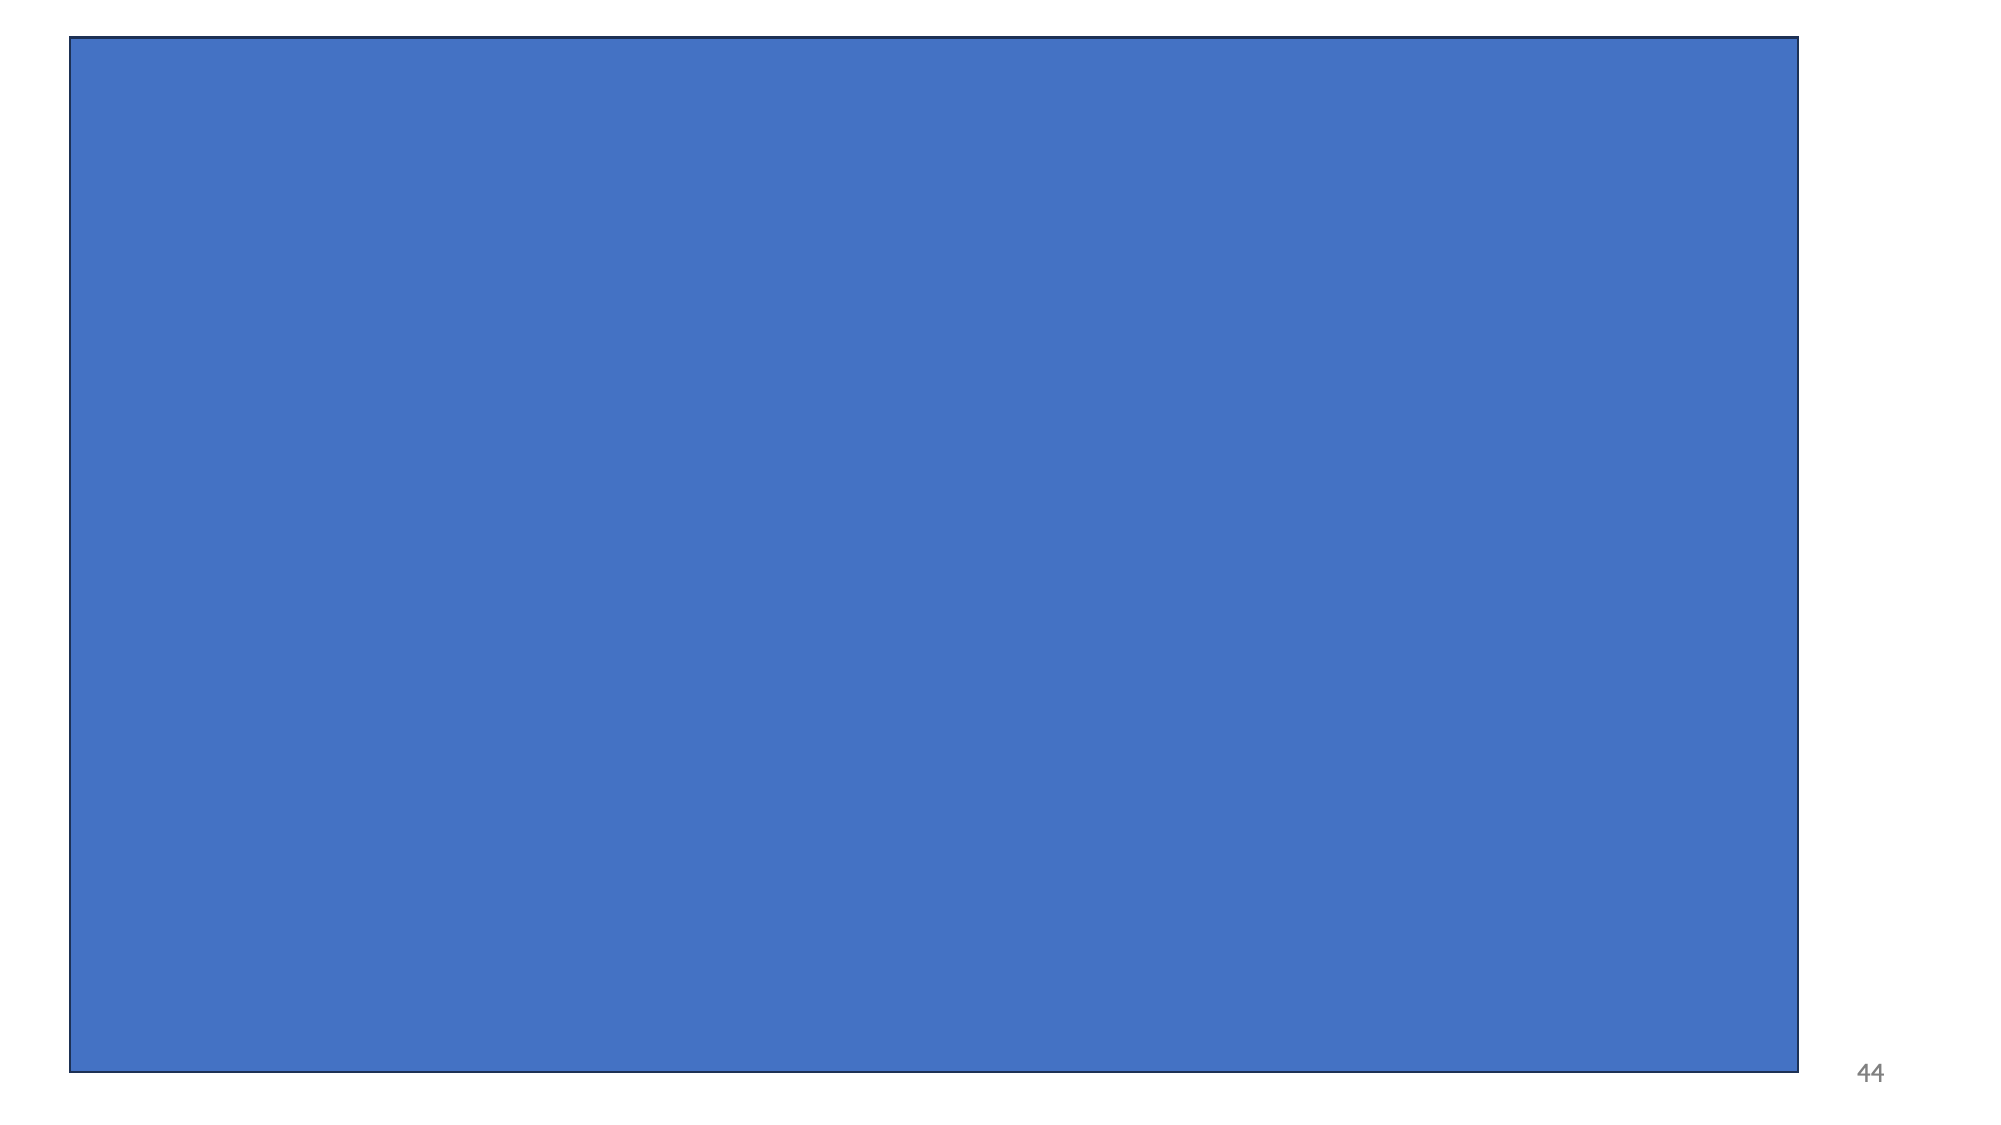

# Long-range CSMA is problematic
Long-range makes everything more challenging
Kilometers of range mean kilometers between devices

Detection of channel use is less reliable
Active research in clear channel assessment for LPWANs

Hidden terminal problem has a wider range
Distance between two sensors >1x range <2x range
For WiFi, this is ~100 m. For LPWANs this could be ~1 km
Might make RTS/CTS more important

Result: CSMA doesn’t dominate LPWANs like it does WLANs
44